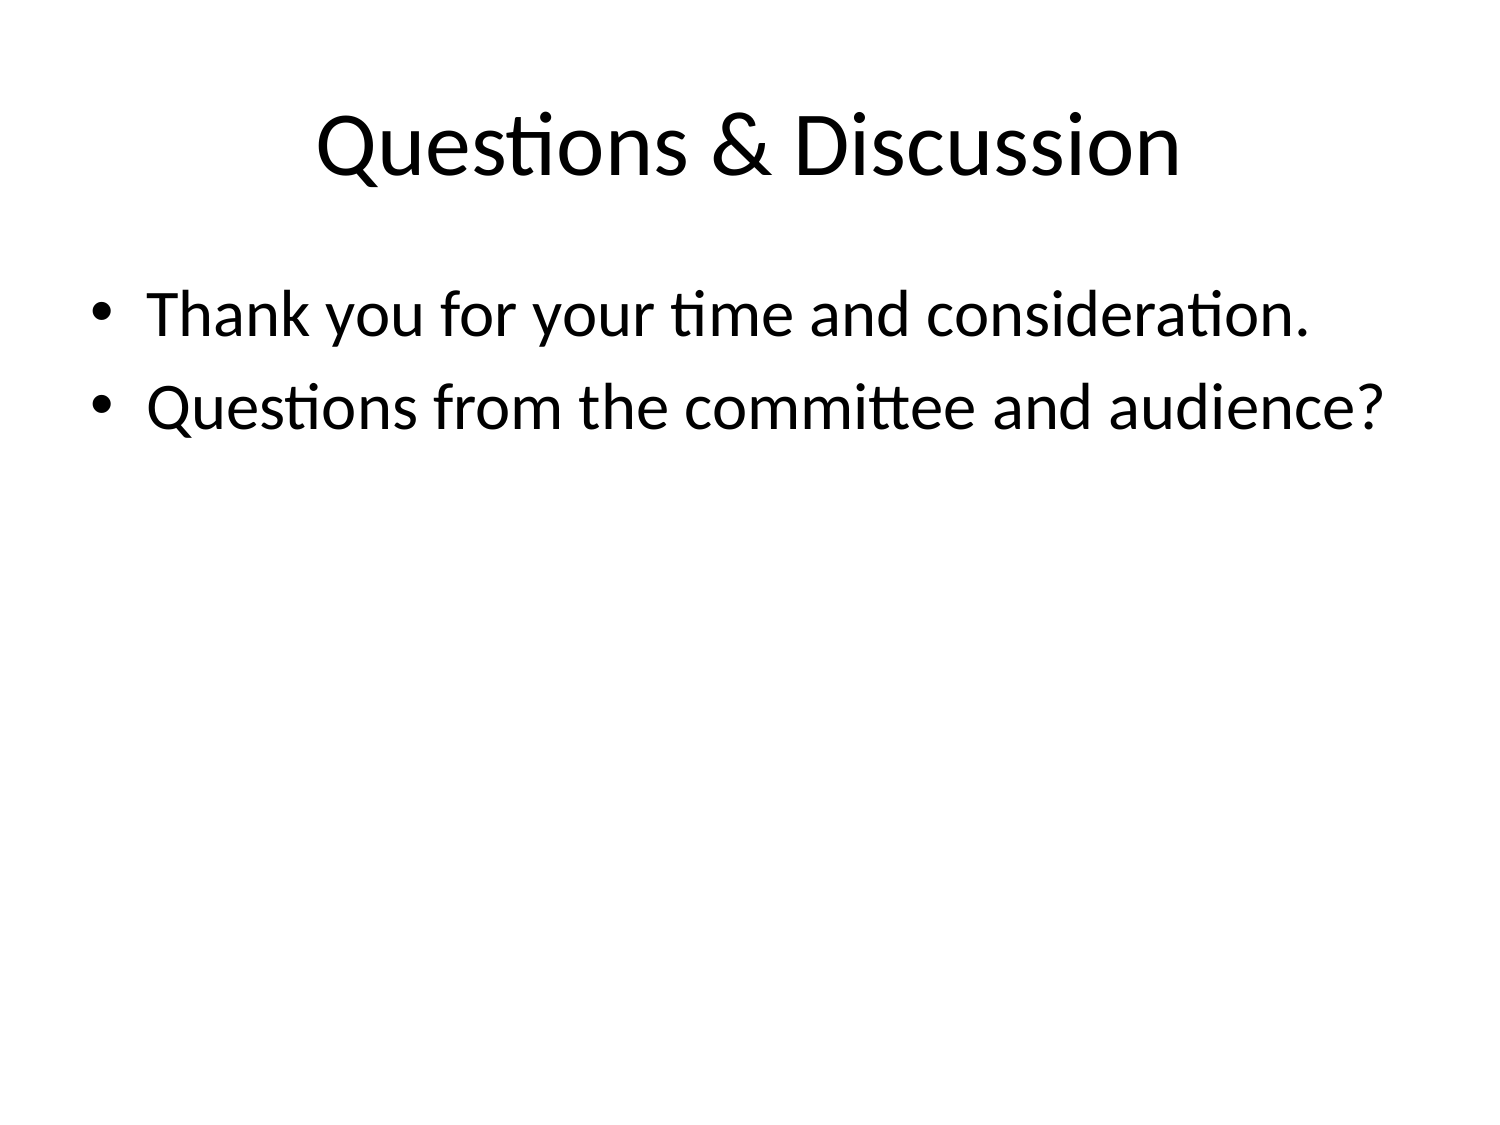

# Questions & Discussion
Thank you for your time and consideration.
Questions from the committee and audience?